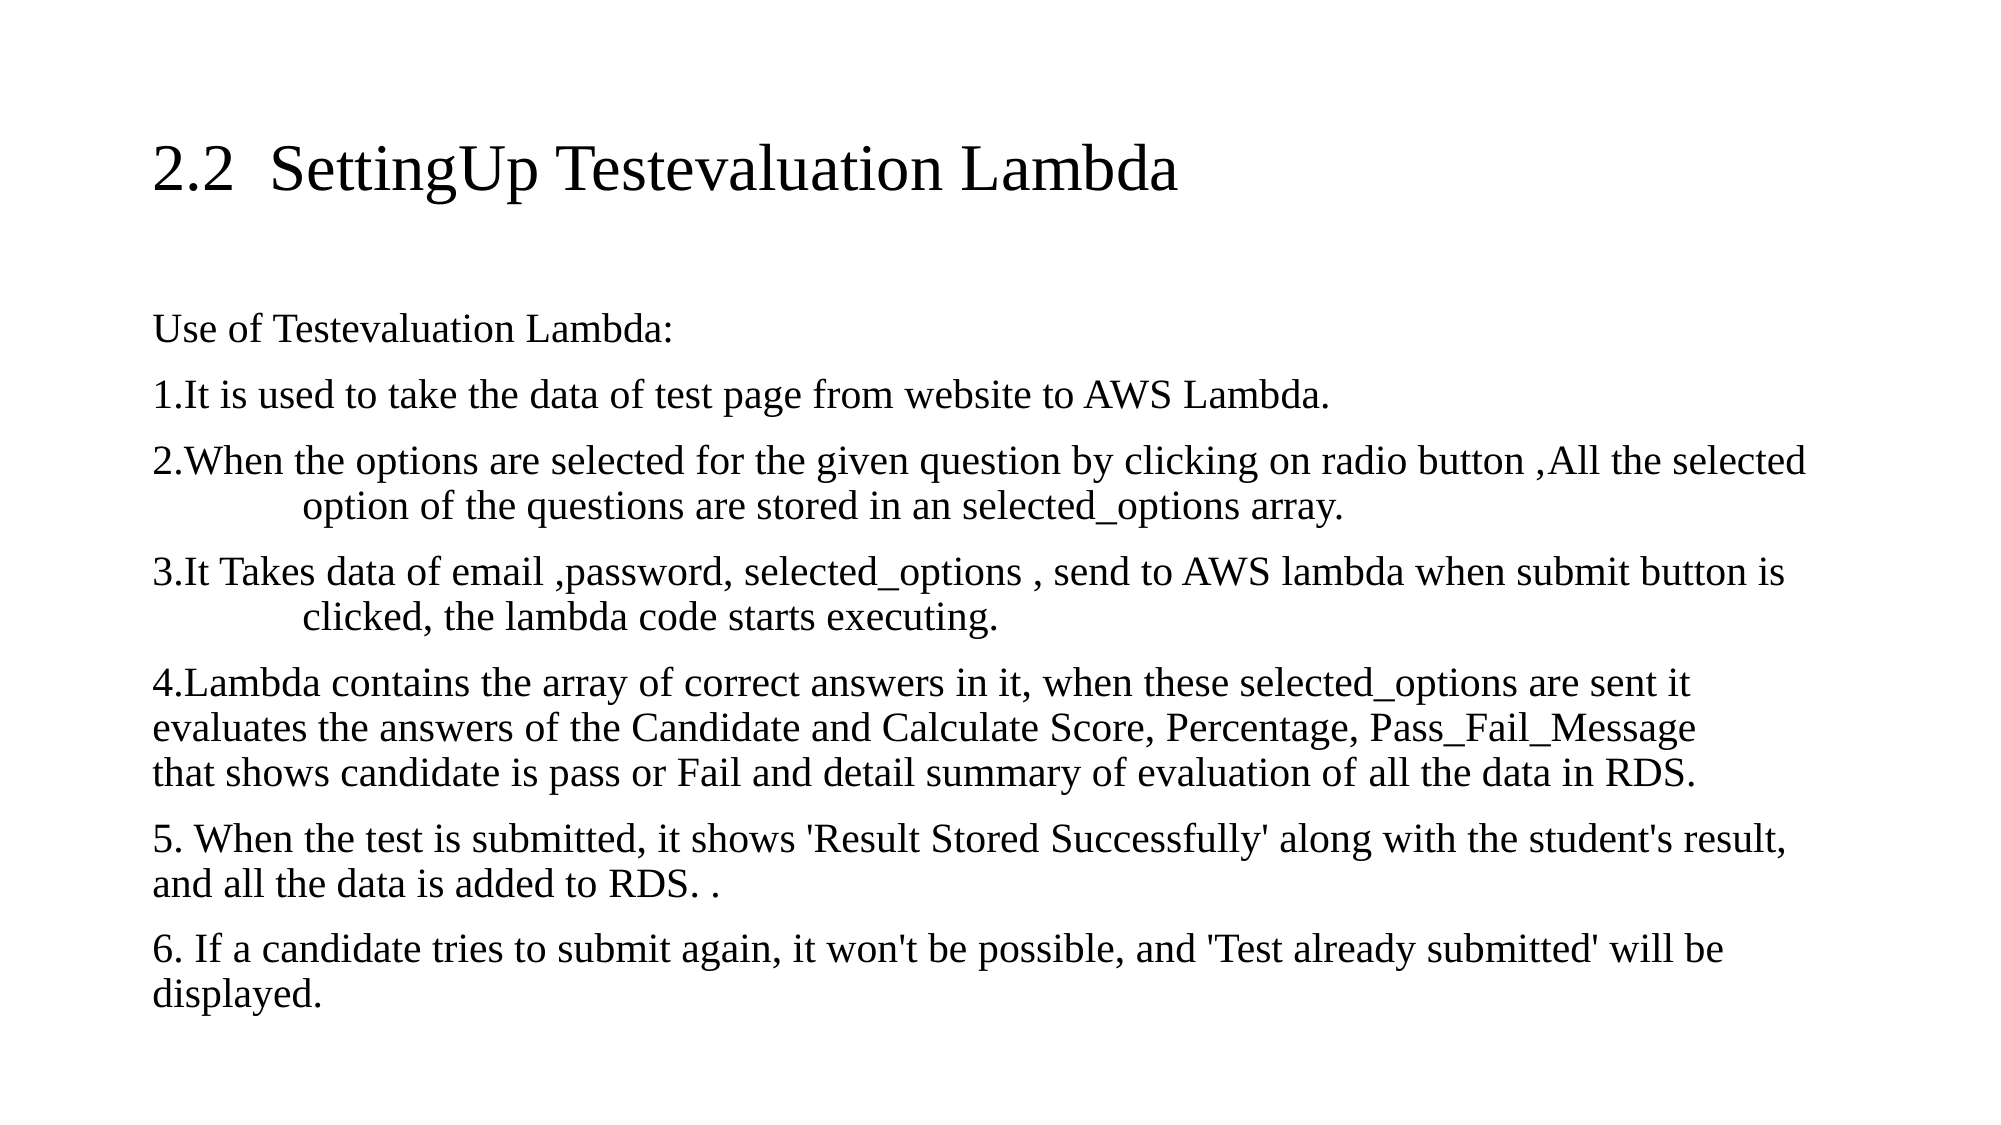

# 2.2  SettingUp Testevaluation Lambda
Use of Testevaluation Lambda:
1.It is used to take the data of test page from website to AWS Lambda.
2.When the options are selected for the given question by clicking on radio button ,All the selected 	option of the questions are stored in an selected_options array.
3.It Takes data of email ,password, selected_options , send to AWS lambda when submit button is 	 	clicked, the lambda code starts executing.
4.Lambda contains the array of correct answers in it, when these selected_options are sent it 	evaluates the answers of the Candidate and Calculate Score, Percentage, Pass_Fail_Message 	that shows candidate is pass or Fail and detail summary of evaluation of all the data in RDS.
5. When the test is submitted, it shows 'Result Stored Successfully' along with the student's result, 	and all the data is added to RDS. .
6. If a candidate tries to submit again, it won't be possible, and 'Test already submitted' will be 	displayed.